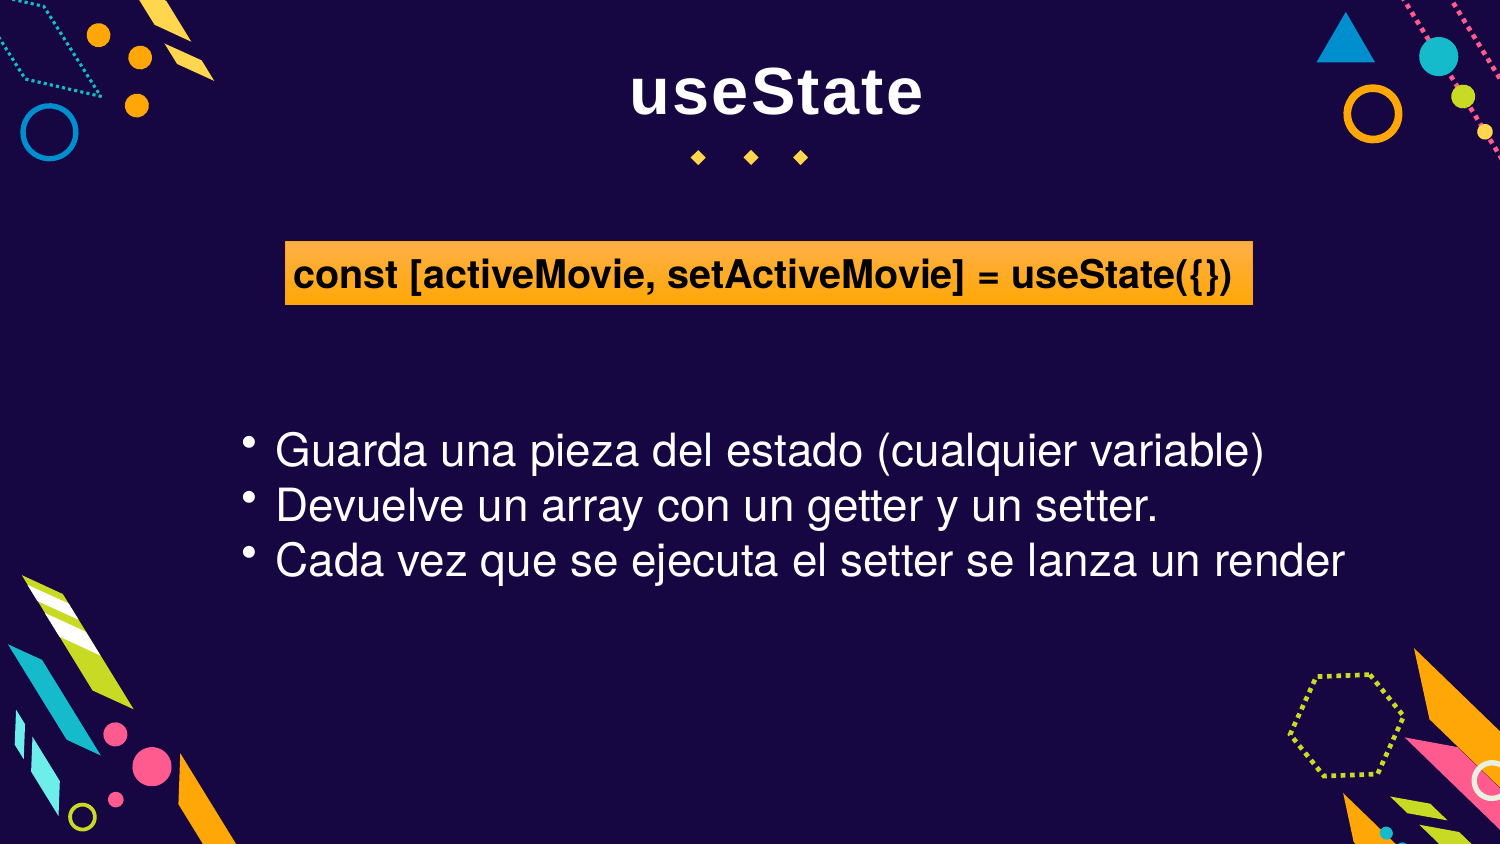

useState

const [activeMovie, setActiveMovie] = useState({})
 Guarda una pieza del estado (cualquier variable)
 Devuelve un array con un getter y un setter.
 Cada vez que se ejecuta el setter se lanza un render